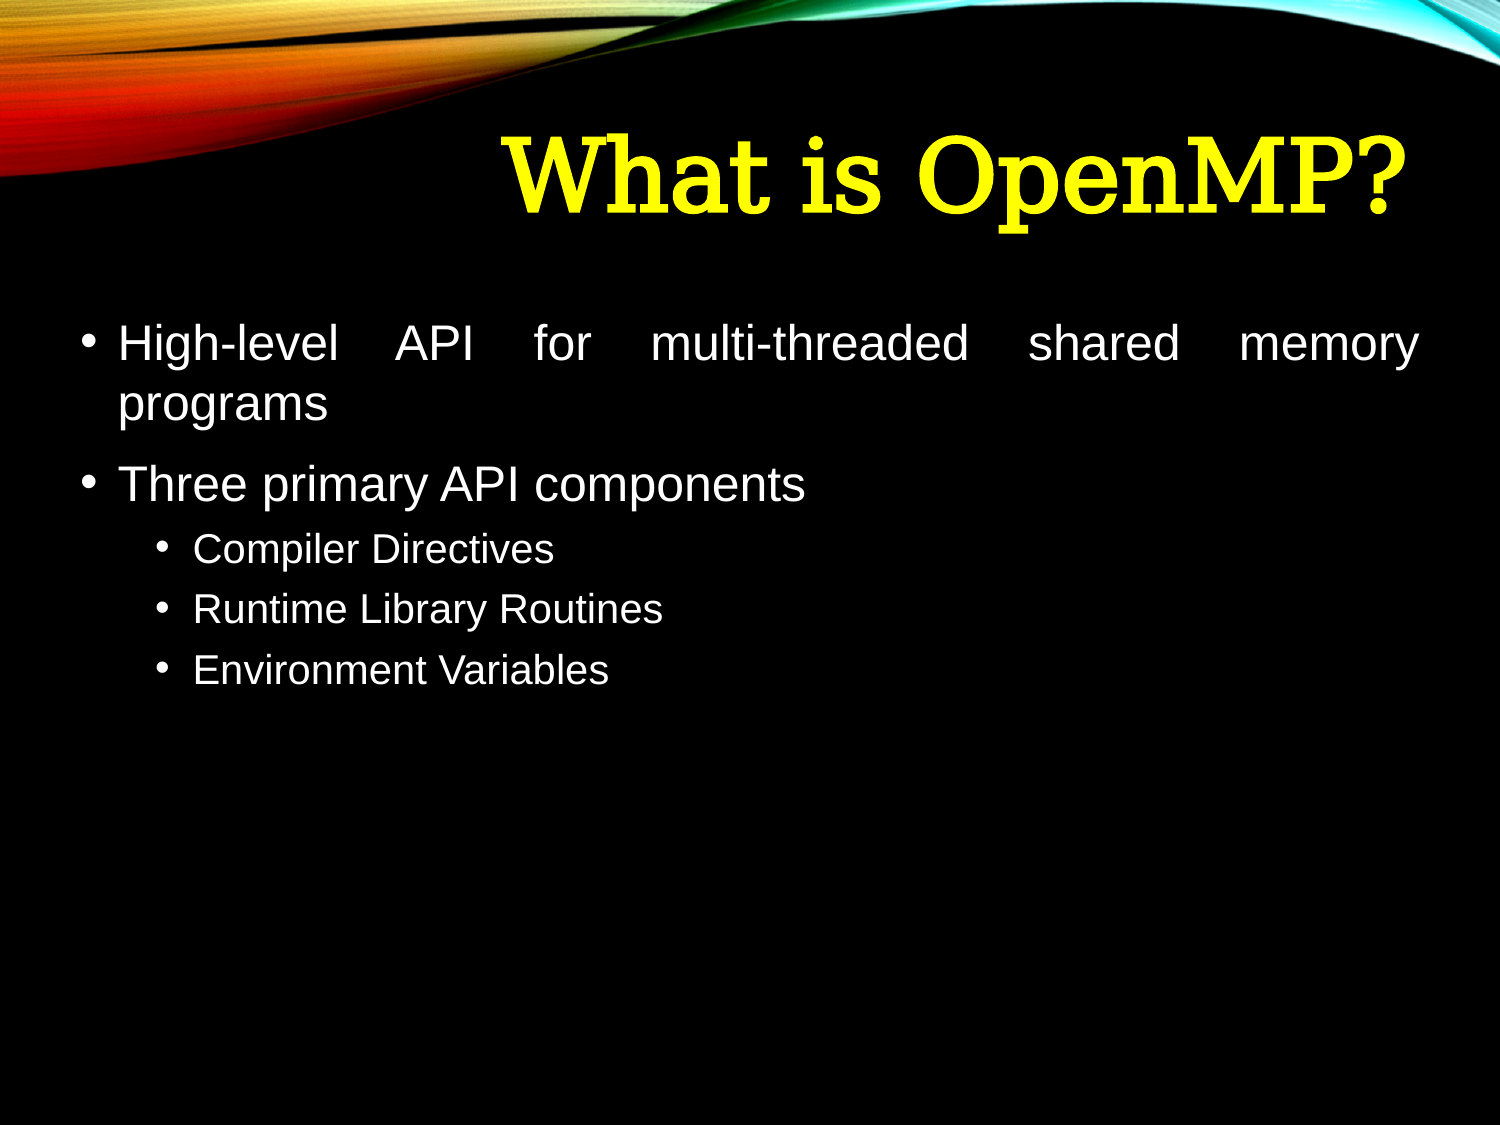

# What is OpenMP?
High-level API for multi-threaded shared memory programs
Three primary API components
Compiler Directives
Runtime Library Routines
Environment Variables